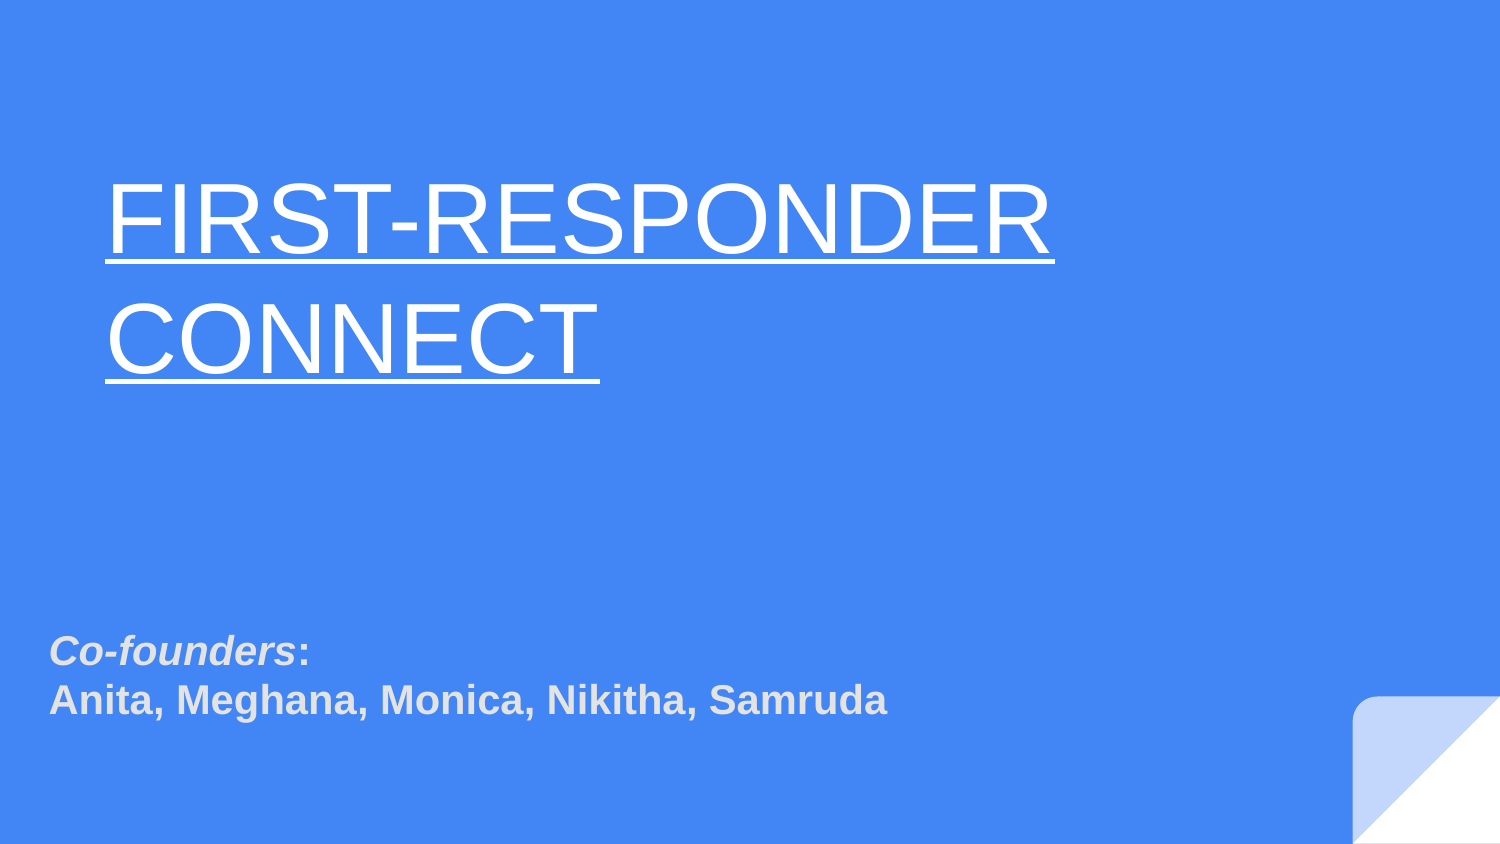

# FIRST-RESPONDER CONNECT
Co-founders:
Anita, Meghana, Monica, Nikitha, Samruda